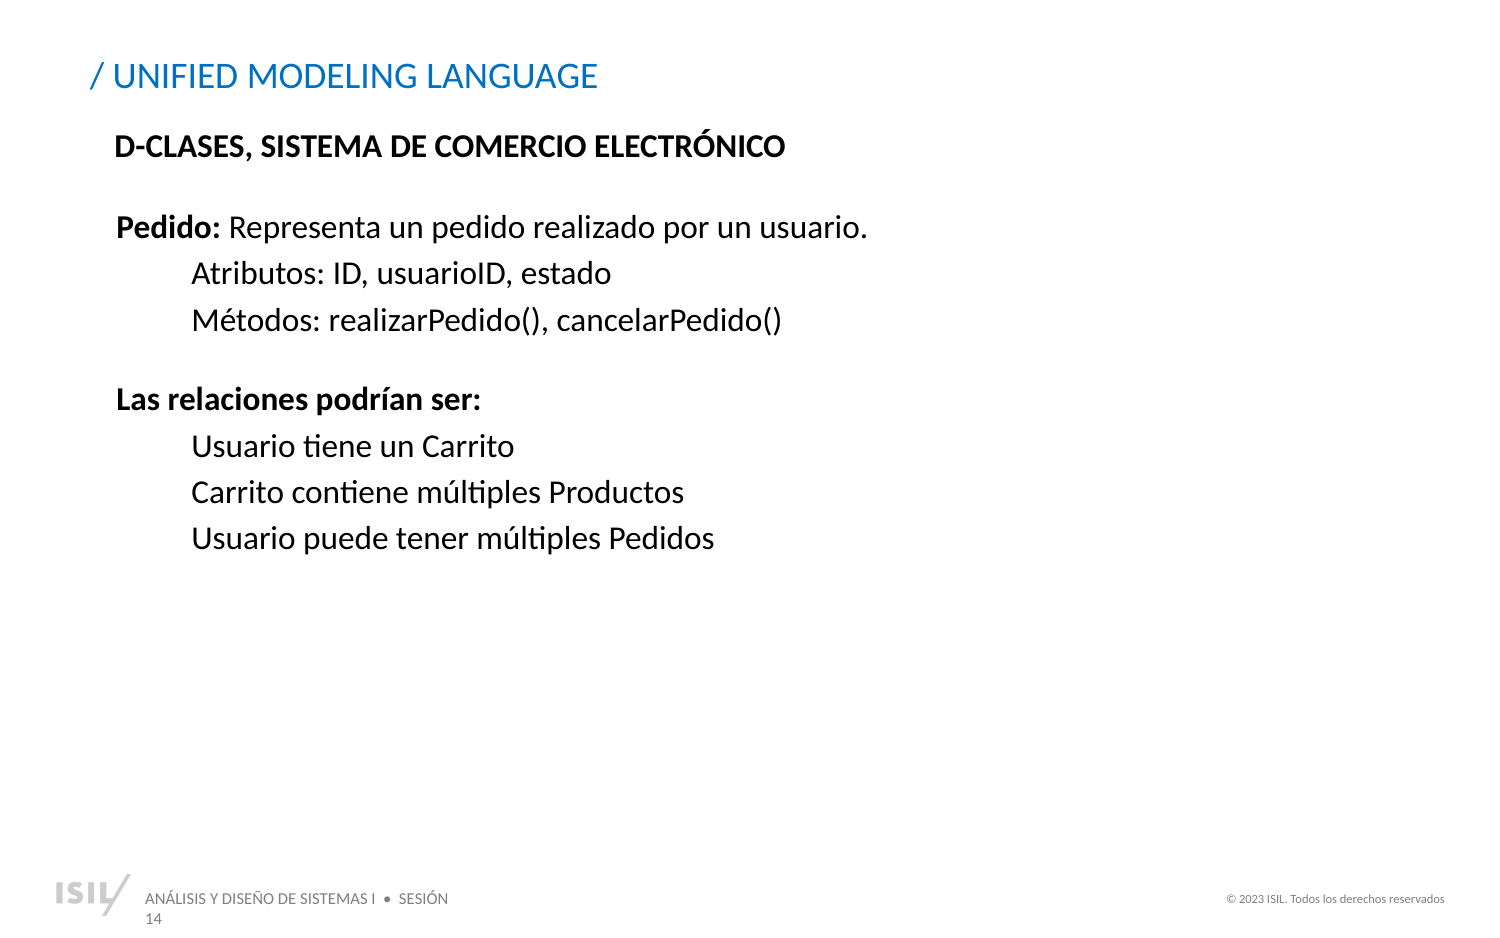

/ UNIFIED MODELING LANGUAGE
D-CLASES, SISTEMA DE COMERCIO ELECTRÓNICO
Pedido: Representa un pedido realizado por un usuario.
Atributos: ID, usuarioID, estado
Métodos: realizarPedido(), cancelarPedido()

Las relaciones podrían ser:
Usuario tiene un Carrito
Carrito contiene múltiples Productos
Usuario puede tener múltiples Pedidos